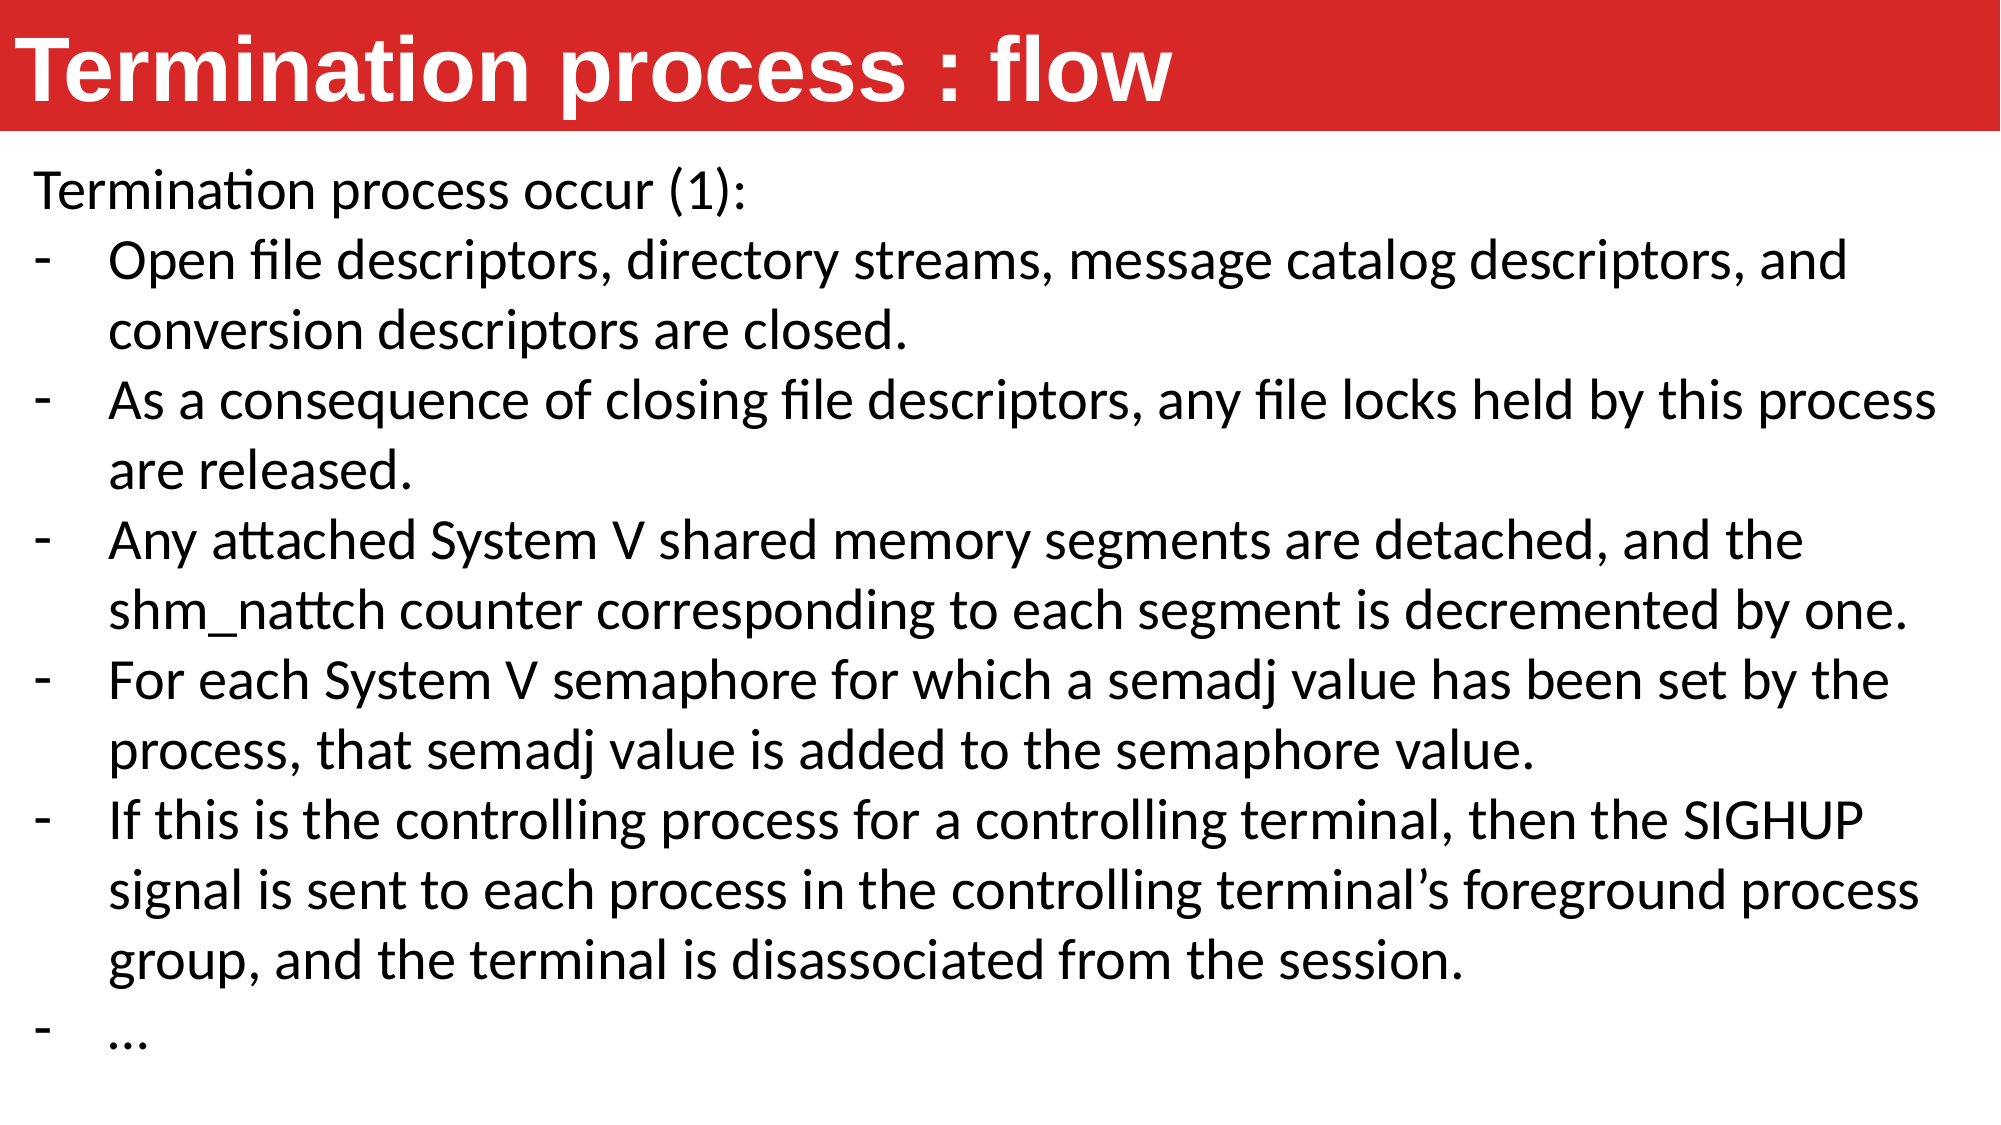

Termination process : flow
Termination process occur (1):
Open file descriptors, directory streams, message catalog descriptors, and conversion descriptors are closed.
As a consequence of closing file descriptors, any file locks held by this process are released.
Any attached System V shared memory segments are detached, and the shm_nattch counter corresponding to each segment is decremented by one.
For each System V semaphore for which a semadj value has been set by the process, that semadj value is added to the semaphore value.
If this is the controlling process for a controlling terminal, then the SIGHUP signal is sent to each process in the controlling terminal’s foreground process group, and the terminal is disassociated from the session.
…